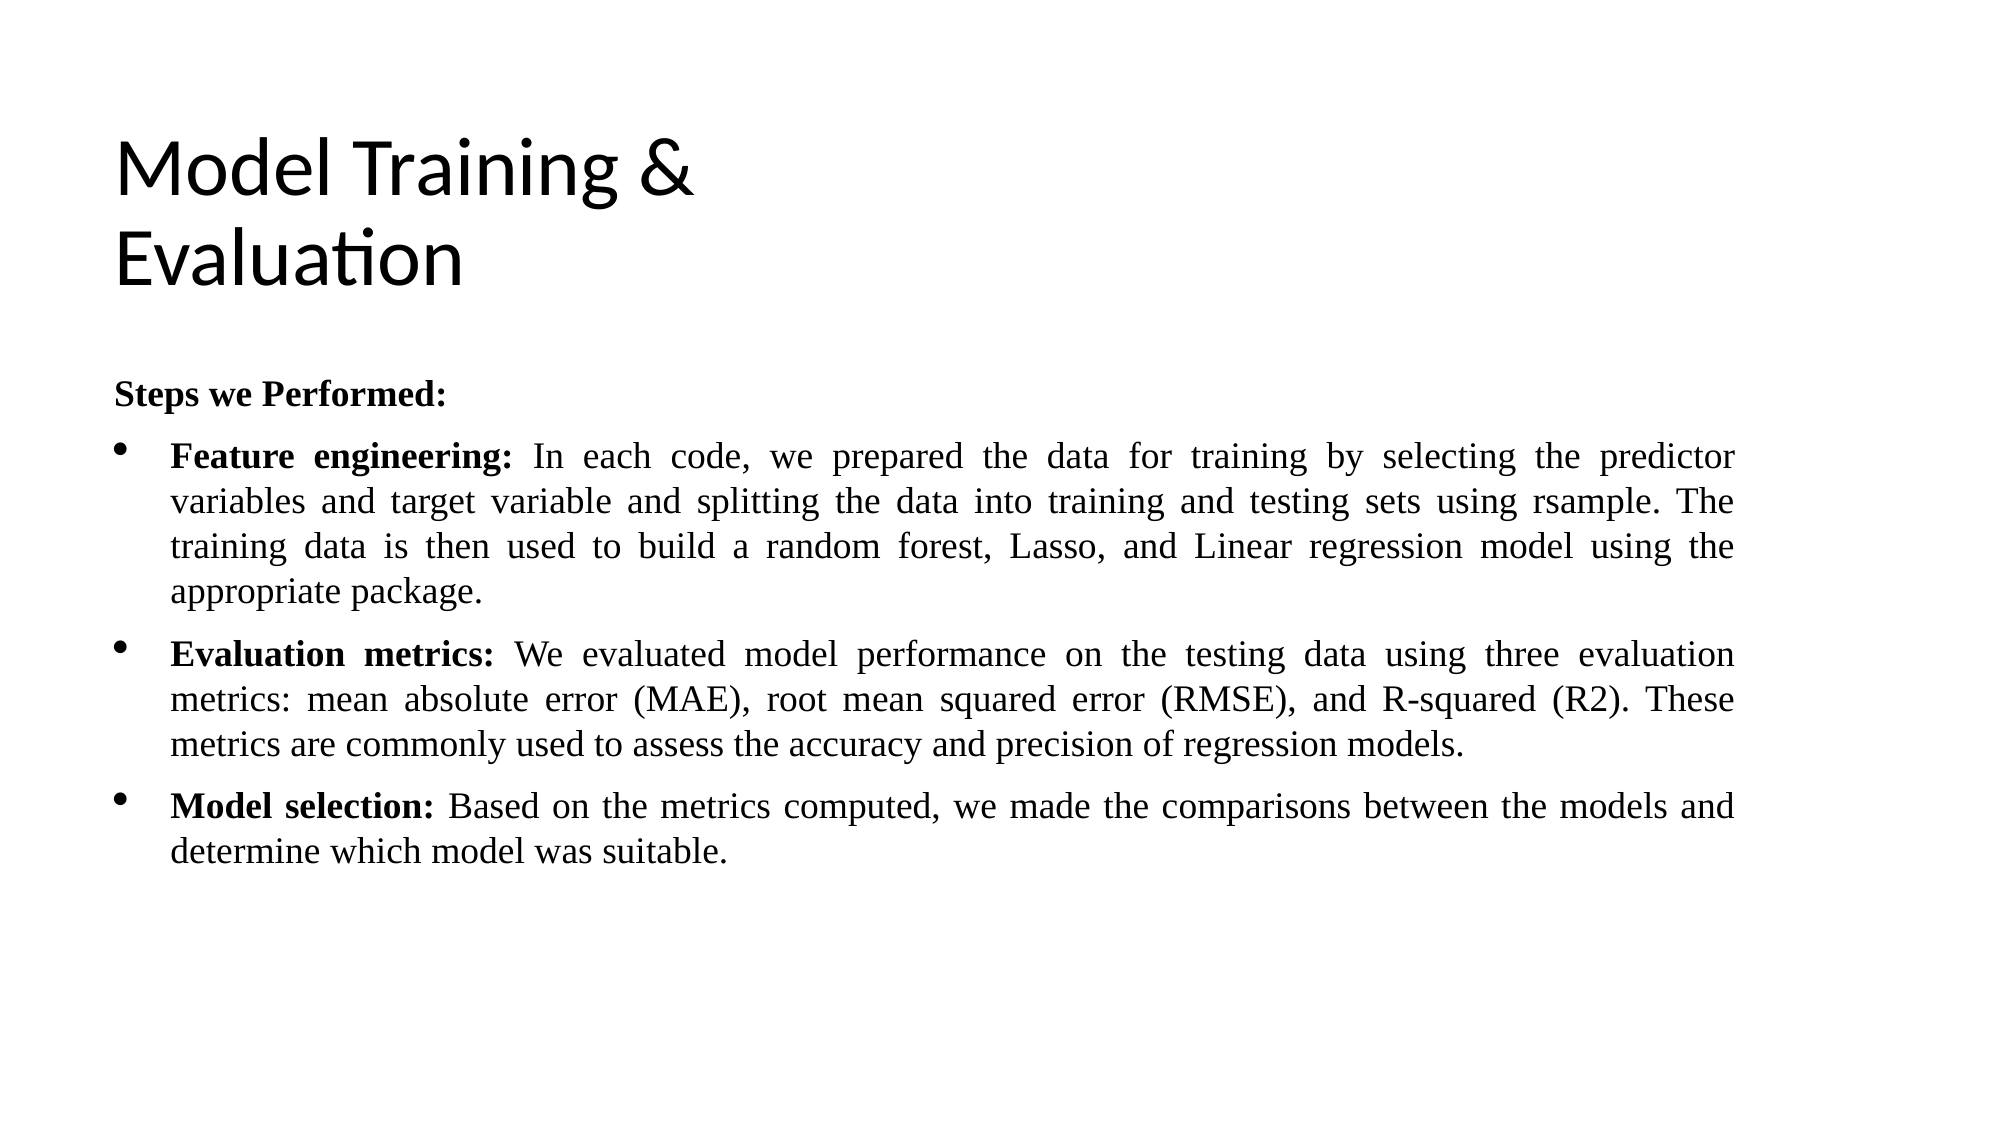

# Model Training & Evaluation
Steps we Performed:
Feature engineering: In each code, we prepared the data for training by selecting the predictor variables and target variable and splitting the data into training and testing sets using rsample. The training data is then used to build a random forest, Lasso, and Linear regression model using the appropriate package.
Evaluation metrics: We evaluated model performance on the testing data using three evaluation metrics: mean absolute error (MAE), root mean squared error (RMSE), and R-squared (R2). These metrics are commonly used to assess the accuracy and precision of regression models.
Model selection: Based on the metrics computed, we made the comparisons between the models and determine which model was suitable.